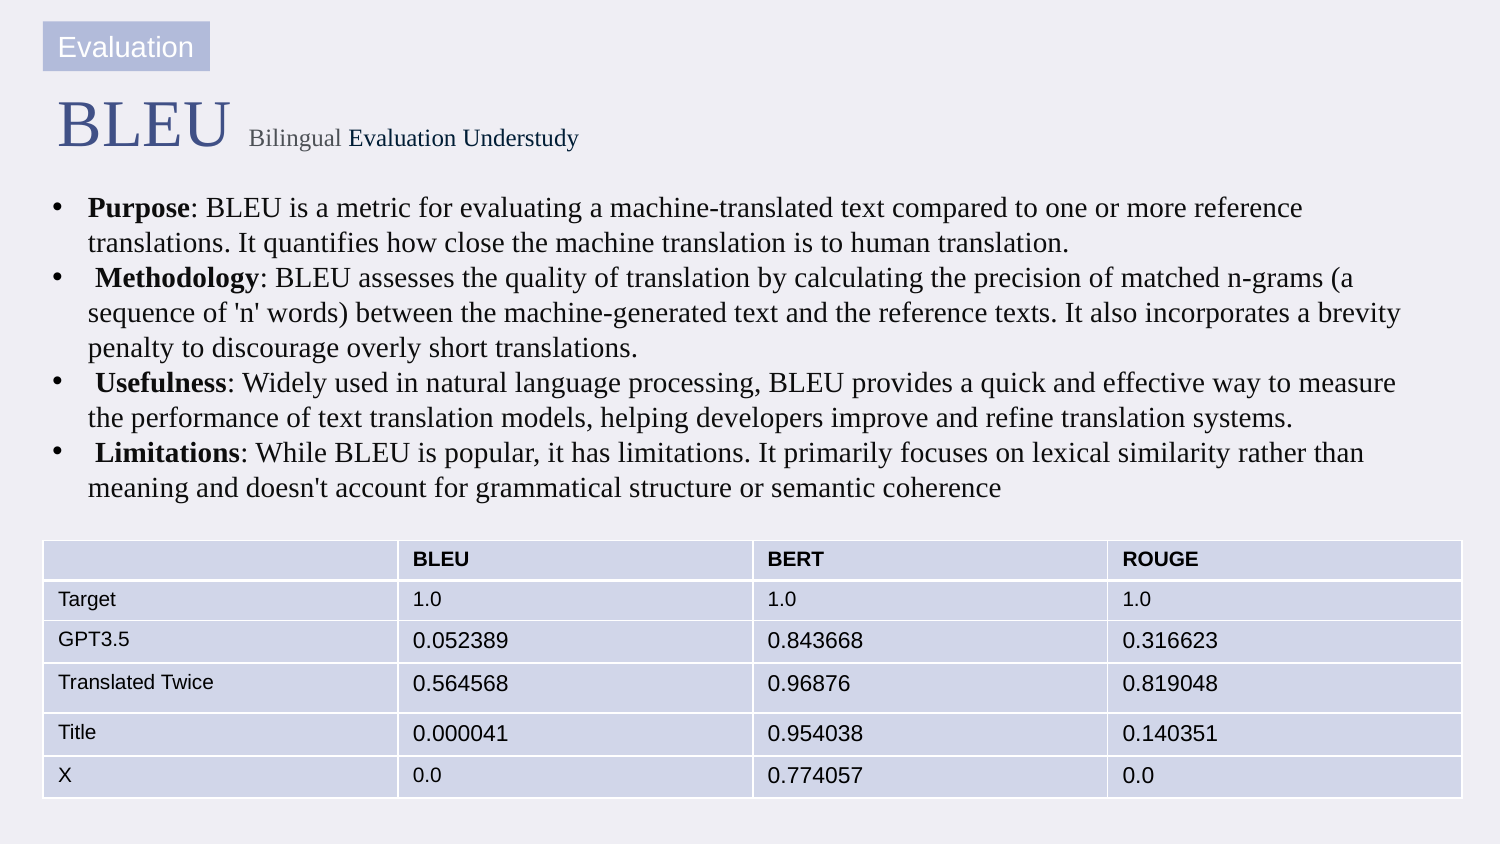

Evaluation
BLEU Bilingual Evaluation Understudy

Purpose: BLEU is a metric for evaluating a machine-translated text compared to one or more reference translations. It quantifies how close the machine translation is to human translation.
 Methodology: BLEU assesses the quality of translation by calculating the precision of matched n-grams (a sequence of 'n' words) between the machine-generated text and the reference texts. It also incorporates a brevity penalty to discourage overly short translations.
 Usefulness: Widely used in natural language processing, BLEU provides a quick and effective way to measure the performance of text translation models, helping developers improve and refine translation systems.
 Limitations: While BLEU is popular, it has limitations. It primarily focuses on lexical similarity rather than meaning and doesn't account for grammatical structure or semantic coherence
|  | BLEU | BERT | ROUGE |
| --- | --- | --- | --- |
| Target | 1.0 | 1.0 | 1.0 |
| GPT3.5 | 0.052389 | 0.843668 | 0.316623 |
| Translated Twice | 0.564568 | 0.96876 | 0.819048 |
| Title | 0.000041 | 0.954038 | 0.140351 |
| X | 0.0 | 0.774057 | 0.0 |